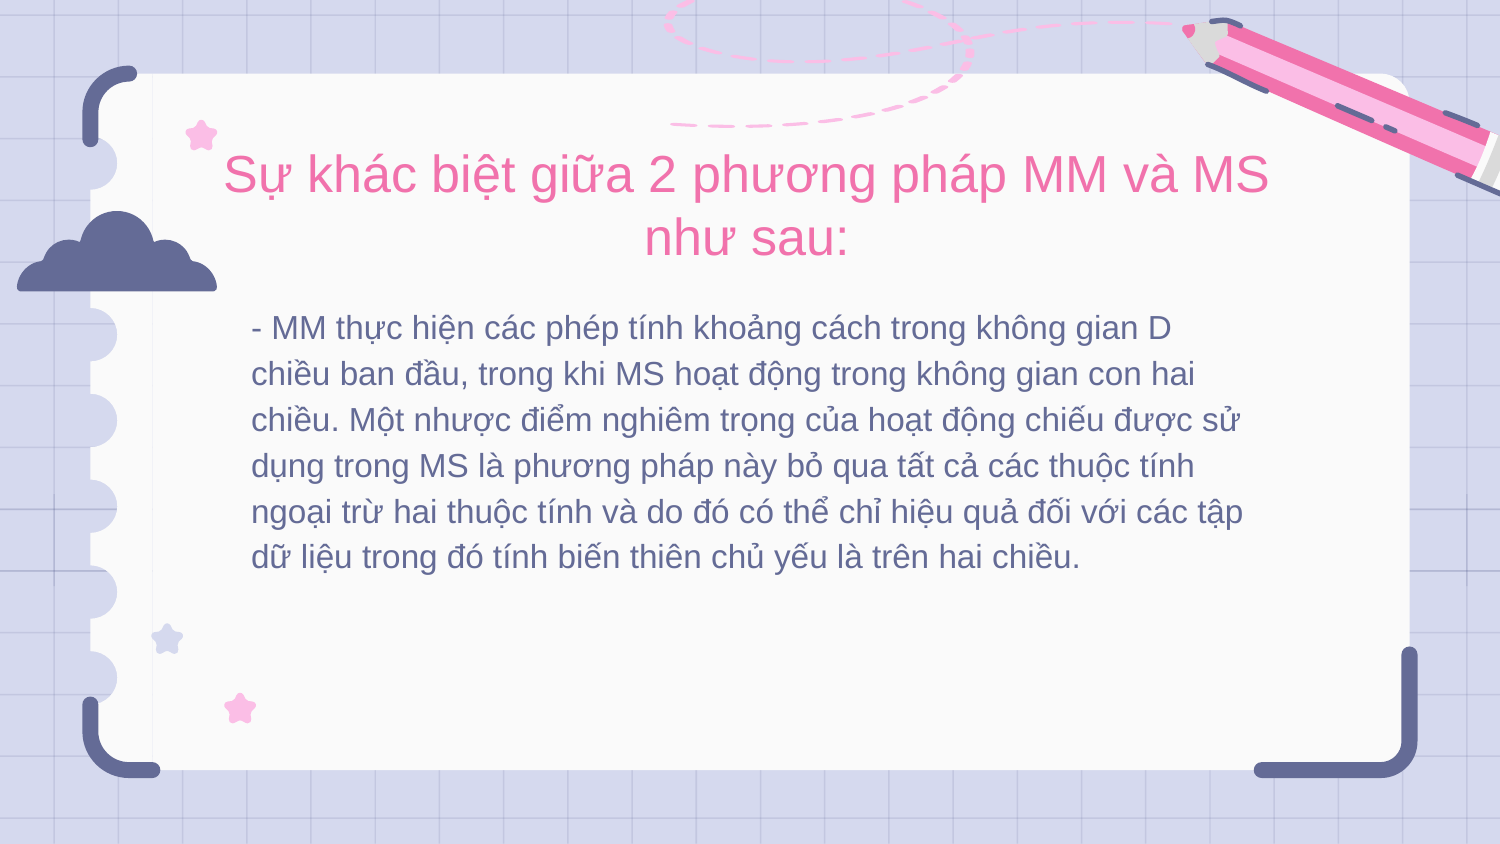

# Sự khác biệt giữa 2 phương pháp MM và MS như sau:

- MM thực hiện các phép tính khoảng cách trong không gian D chiều ban đầu, trong khi MS hoạt động trong không gian con hai chiều. Một nhược điểm nghiêm trọng của hoạt động chiếu được sử dụng trong MS là phương pháp này bỏ qua tất cả các thuộc tính ngoại trừ hai thuộc tính và do đó có thể chỉ hiệu quả đối với các tập dữ liệu trong đó tính biến thiên chủ yếu là trên hai chiều.